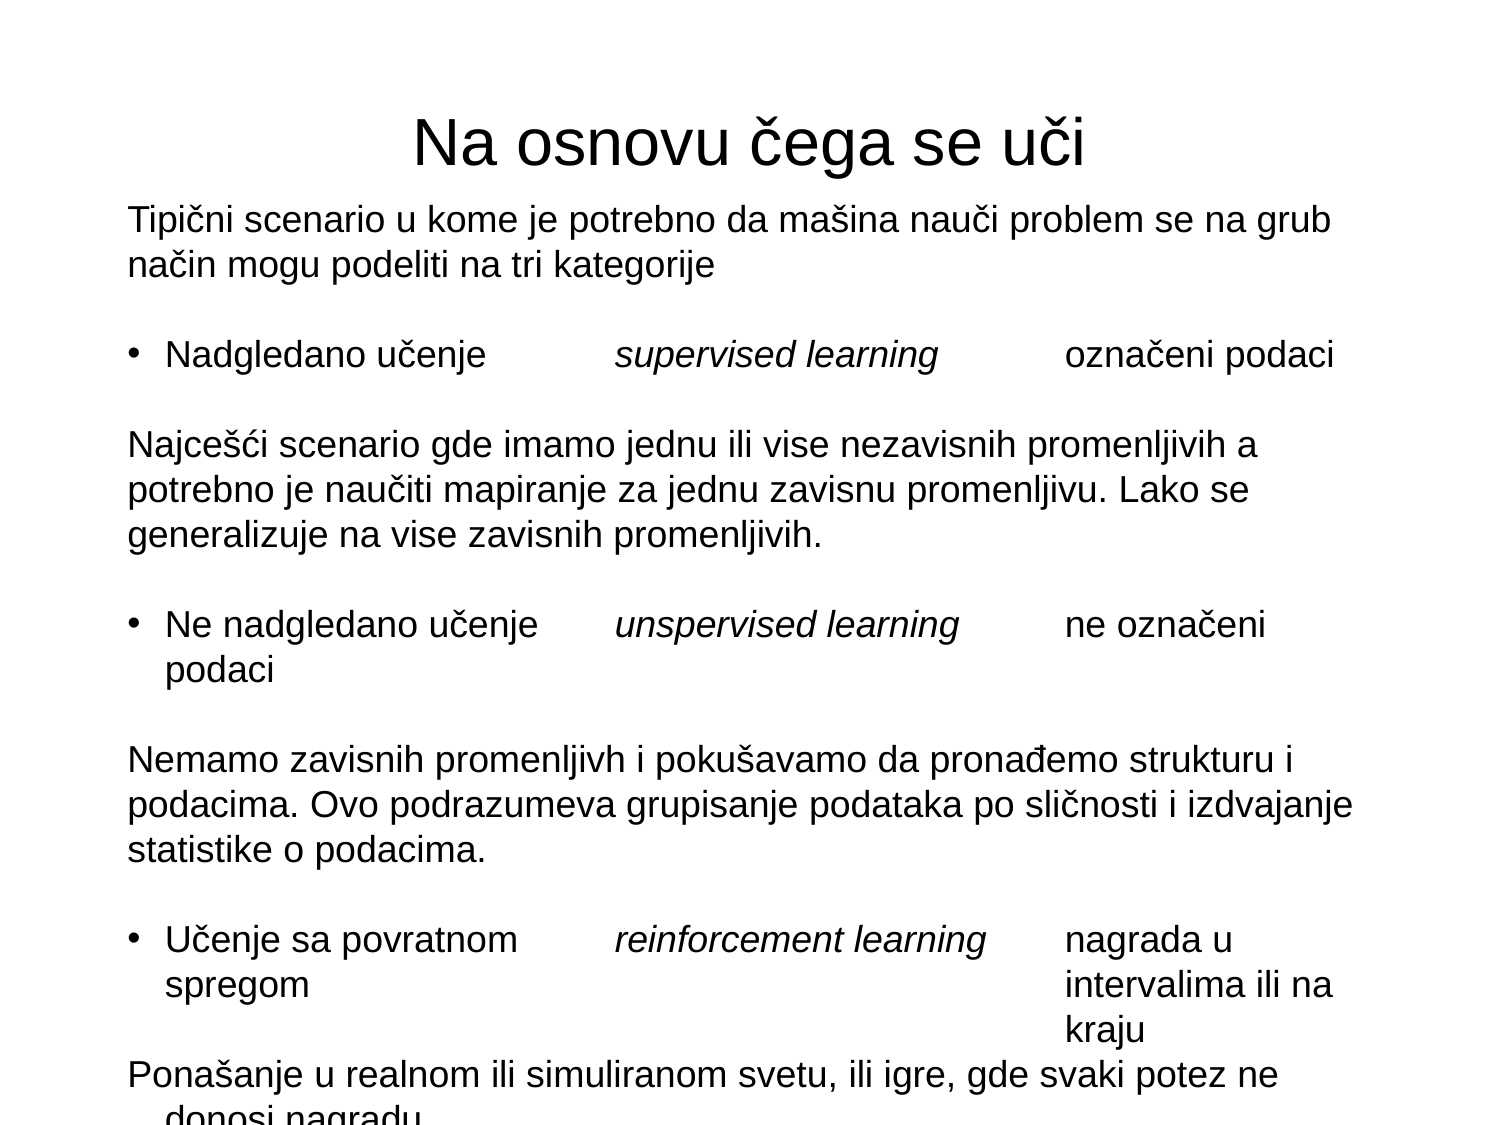

# Na osnovu čega se uči
Tipični scenario u kome je potrebno da mašina nauči problem se na grub način mogu podeliti na tri kategorije

Nadgledano učenje	supervised learning	označeni podaci

Najcešći scenario gde imamo jednu ili vise nezavisnih promenljivih a potrebno je naučiti mapiranje za jednu zavisnu promenljivu. Lako se generalizuje na vise zavisnih promenljivih.

Ne nadgledano učenje	unspervised learning 	ne označeni podaci

Nemamo zavisnih promenljivh i pokušavamo da pronađemo strukturu i podacima. Ovo podrazumeva grupisanje podataka po sličnosti i izdvajanje statistike o podacima.

Učenje sa povratnom 	reinforcement learning	nagrada u 	 spregom 					intervalima ili na 							kraju
Ponašanje u realnom ili simuliranom svetu, ili igre, gde svaki potez ne donosi nagradu.